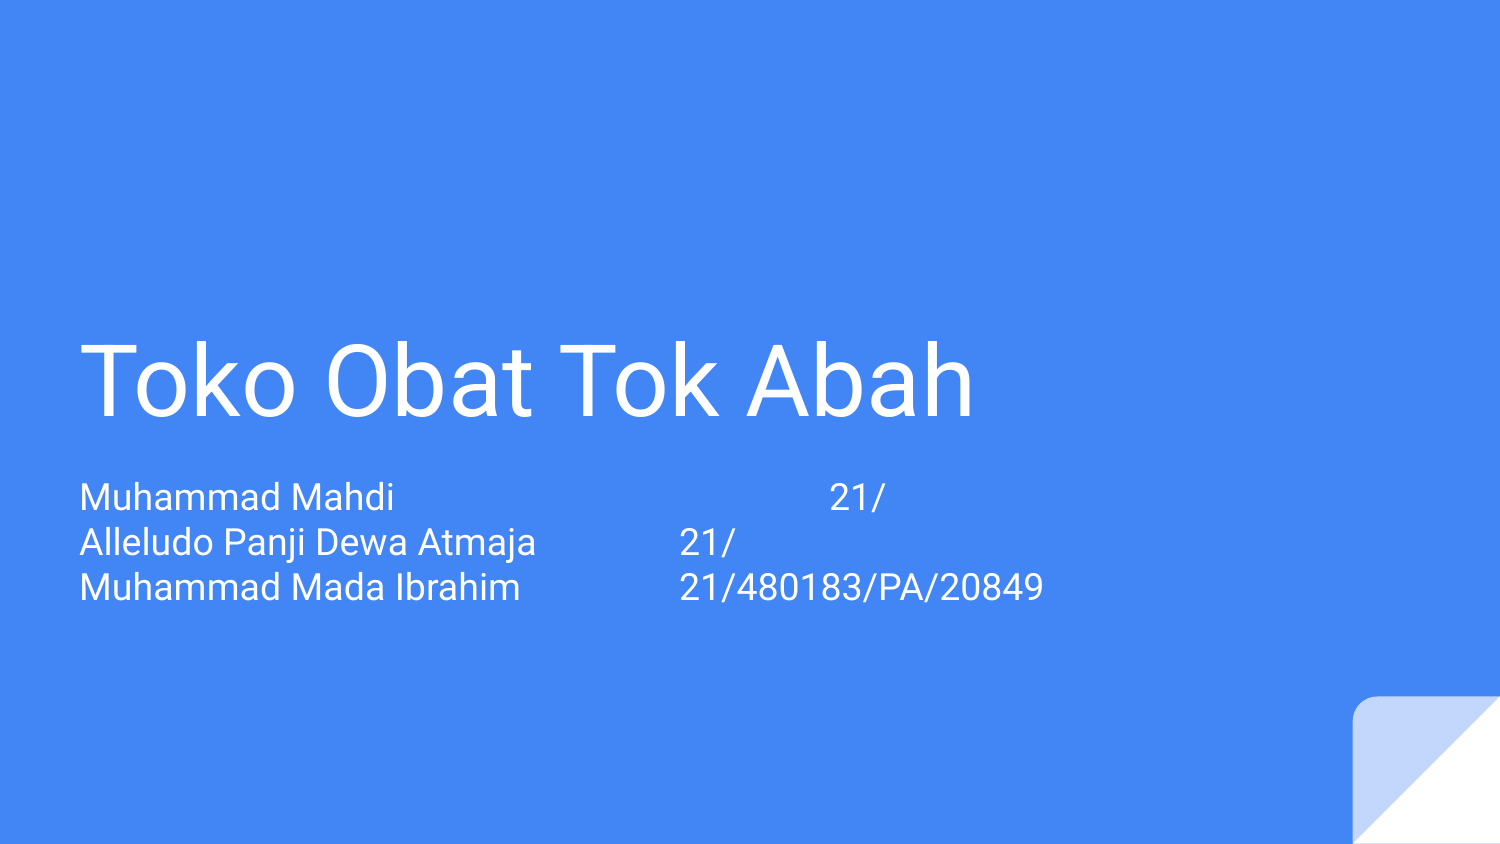

# Toko Obat Tok Abah
Muhammad Mahdi			21/
Alleludo Panji Dewa Atmaja	21/
Muhammad Mada Ibrahim		21/480183/PA/20849